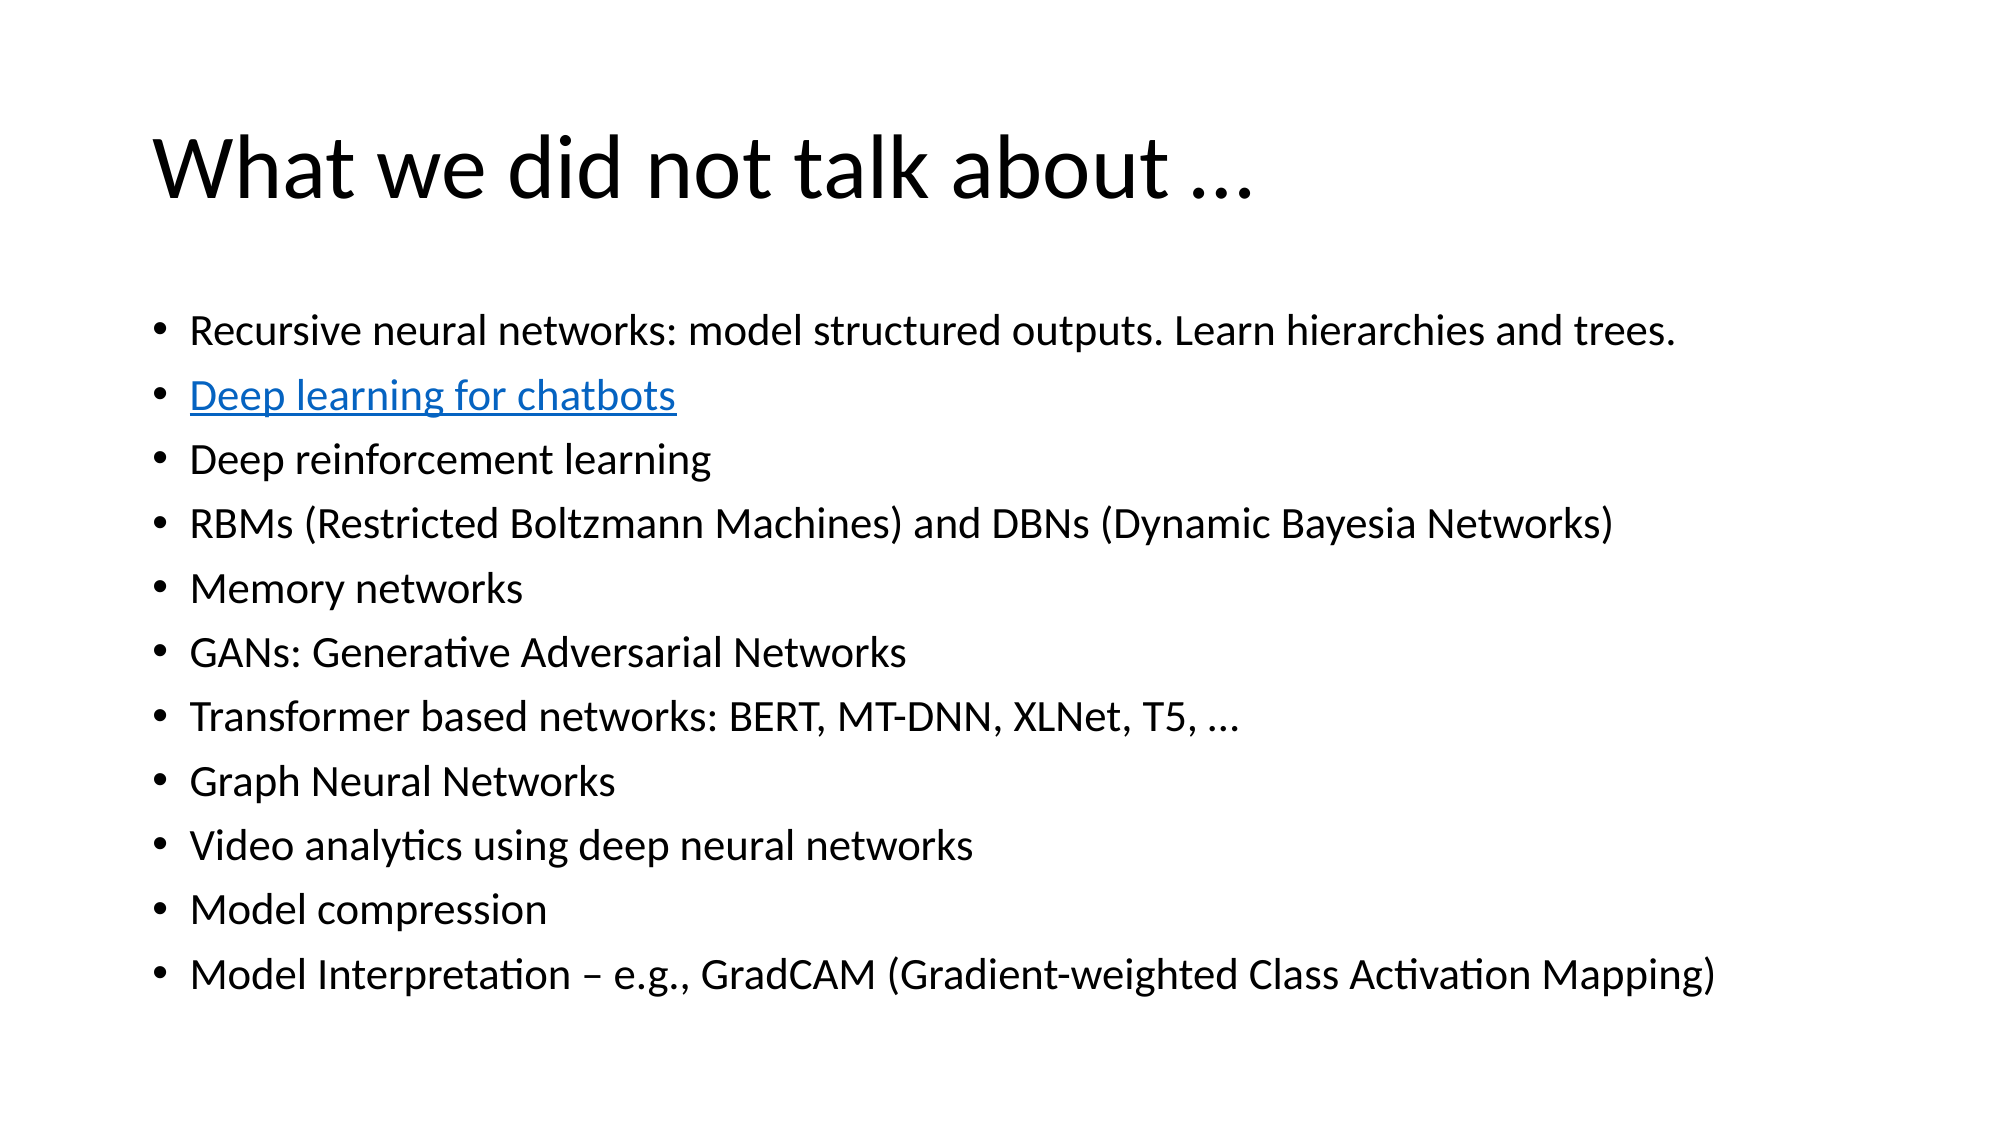

# What we did not talk about …
Recursive neural networks: model structured outputs. Learn hierarchies and trees.
Deep learning for chatbots
Deep reinforcement learning
RBMs (Restricted Boltzmann Machines) and DBNs (Dynamic Bayesia Networks)
Memory networks
GANs: Generative Adversarial Networks
Transformer based networks: BERT, MT-DNN, XLNet, T5, …
Graph Neural Networks
Video analytics using deep neural networks
Model compression
Model Interpretation – e.g., GradCAM (Gradient-weighted Class Activation Mapping)